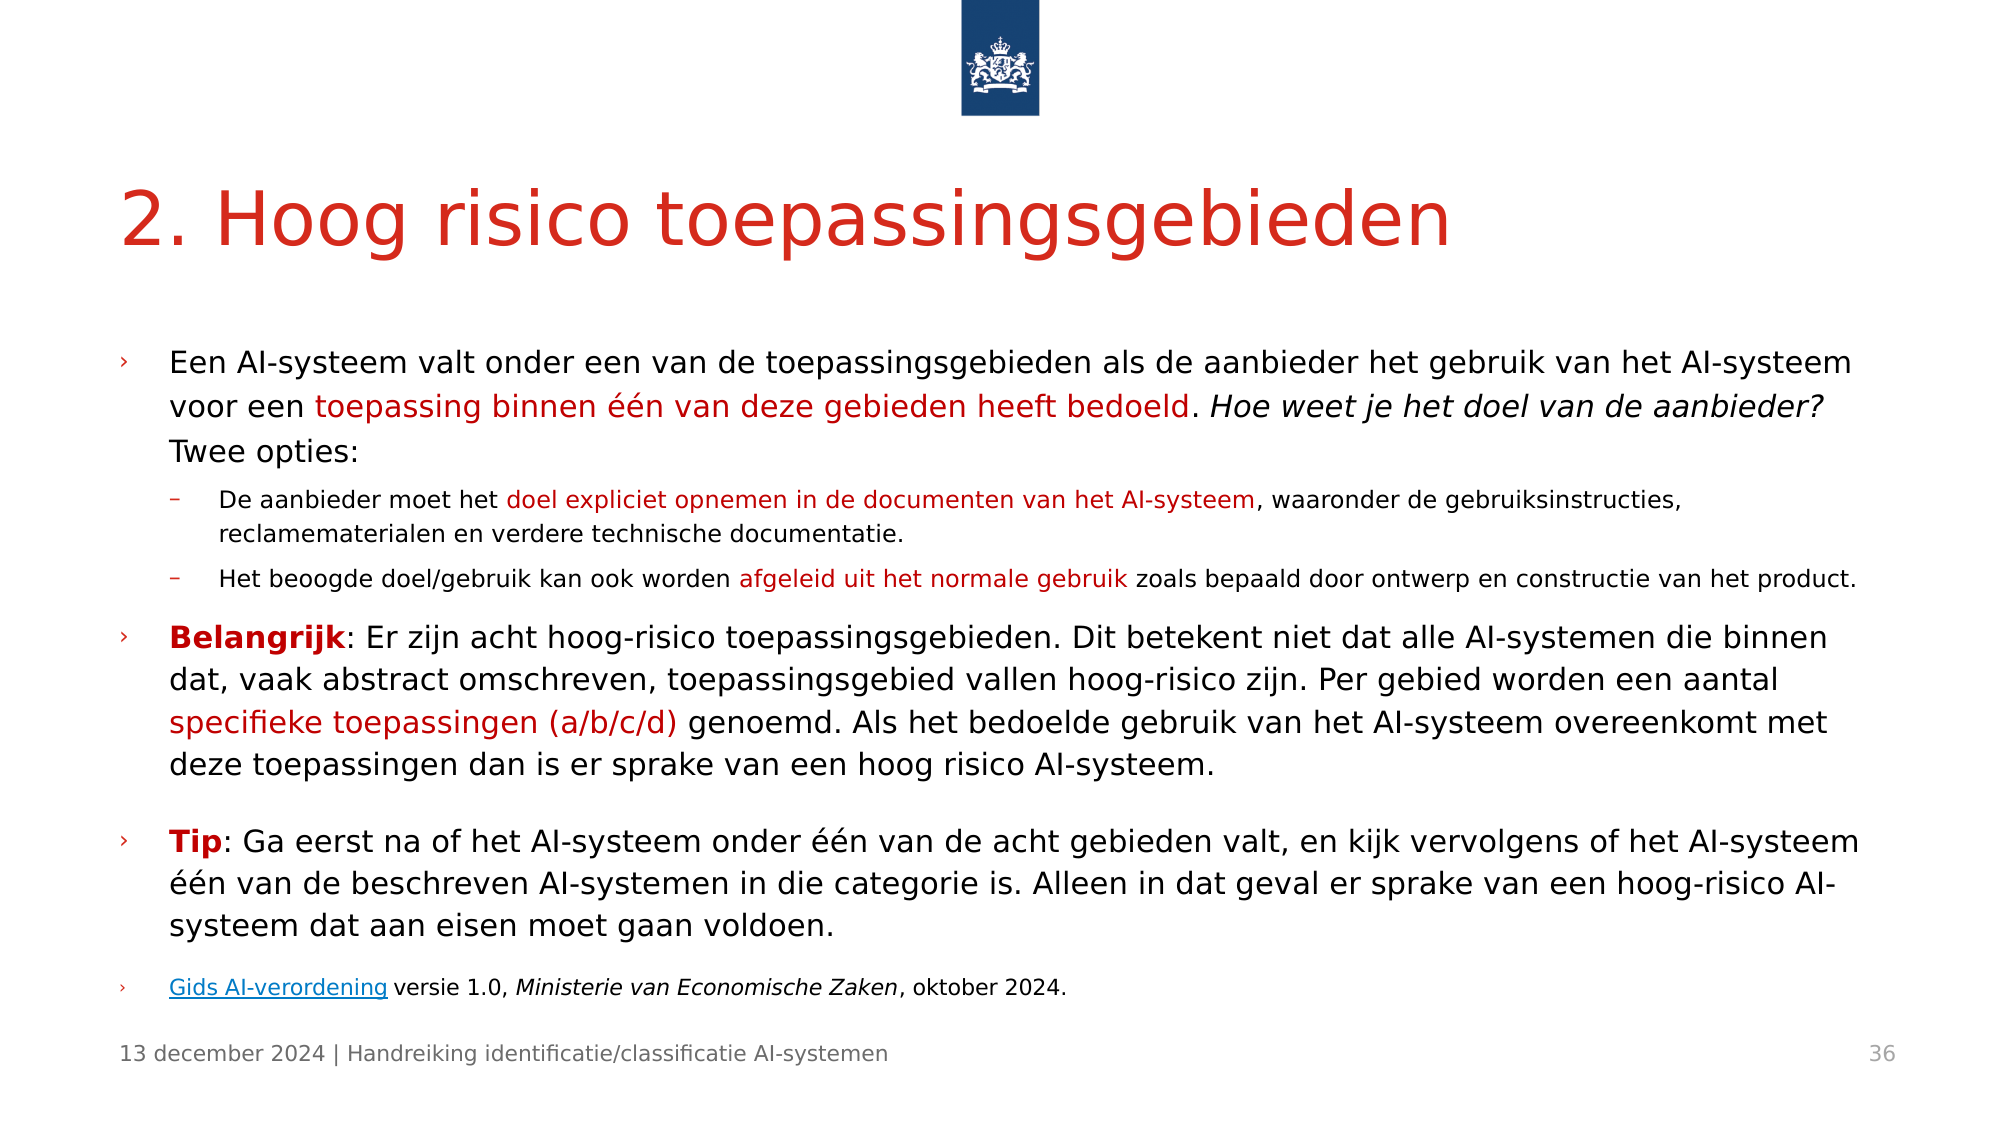

# 2. Hoog risico toepassingsgebieden
Een AI-systeem valt onder een van de toepassingsgebieden als de aanbieder het gebruik van het AI-systeem voor een toepassing binnen één van deze gebieden heeft bedoeld. Hoe weet je het doel van de aanbieder? Twee opties:
De aanbieder moet het doel expliciet opnemen in de documenten van het AI-systeem, waaronder de gebruiksinstructies, reclamematerialen en verdere technische documentatie.
Het beoogde doel/gebruik kan ook worden afgeleid uit het normale gebruik zoals bepaald door ontwerp en constructie van het product.
Belangrijk: Er zijn acht hoog-risico toepassingsgebieden. Dit betekent niet dat alle AI-systemen die binnen dat, vaak abstract omschreven, toepassingsgebied vallen hoog-risico zijn. Per gebied worden een aantal specifieke toepassingen (a/b/c/d) genoemd. Als het bedoelde gebruik van het AI-systeem overeenkomt met deze toepassingen dan is er sprake van een hoog risico AI-systeem.
Tip: Ga eerst na of het AI-systeem onder één van de acht gebieden valt, en kijk vervolgens of het AI-systeem één van de beschreven AI-systemen in die categorie is. Alleen in dat geval er sprake van een hoog-risico AI-systeem dat aan eisen moet gaan voldoen.
Gids AI-verordening versie 1.0, Ministerie van Economische Zaken, oktober 2024.
13 december 2024 | Handreiking identificatie/classificatie AI-systemen
36